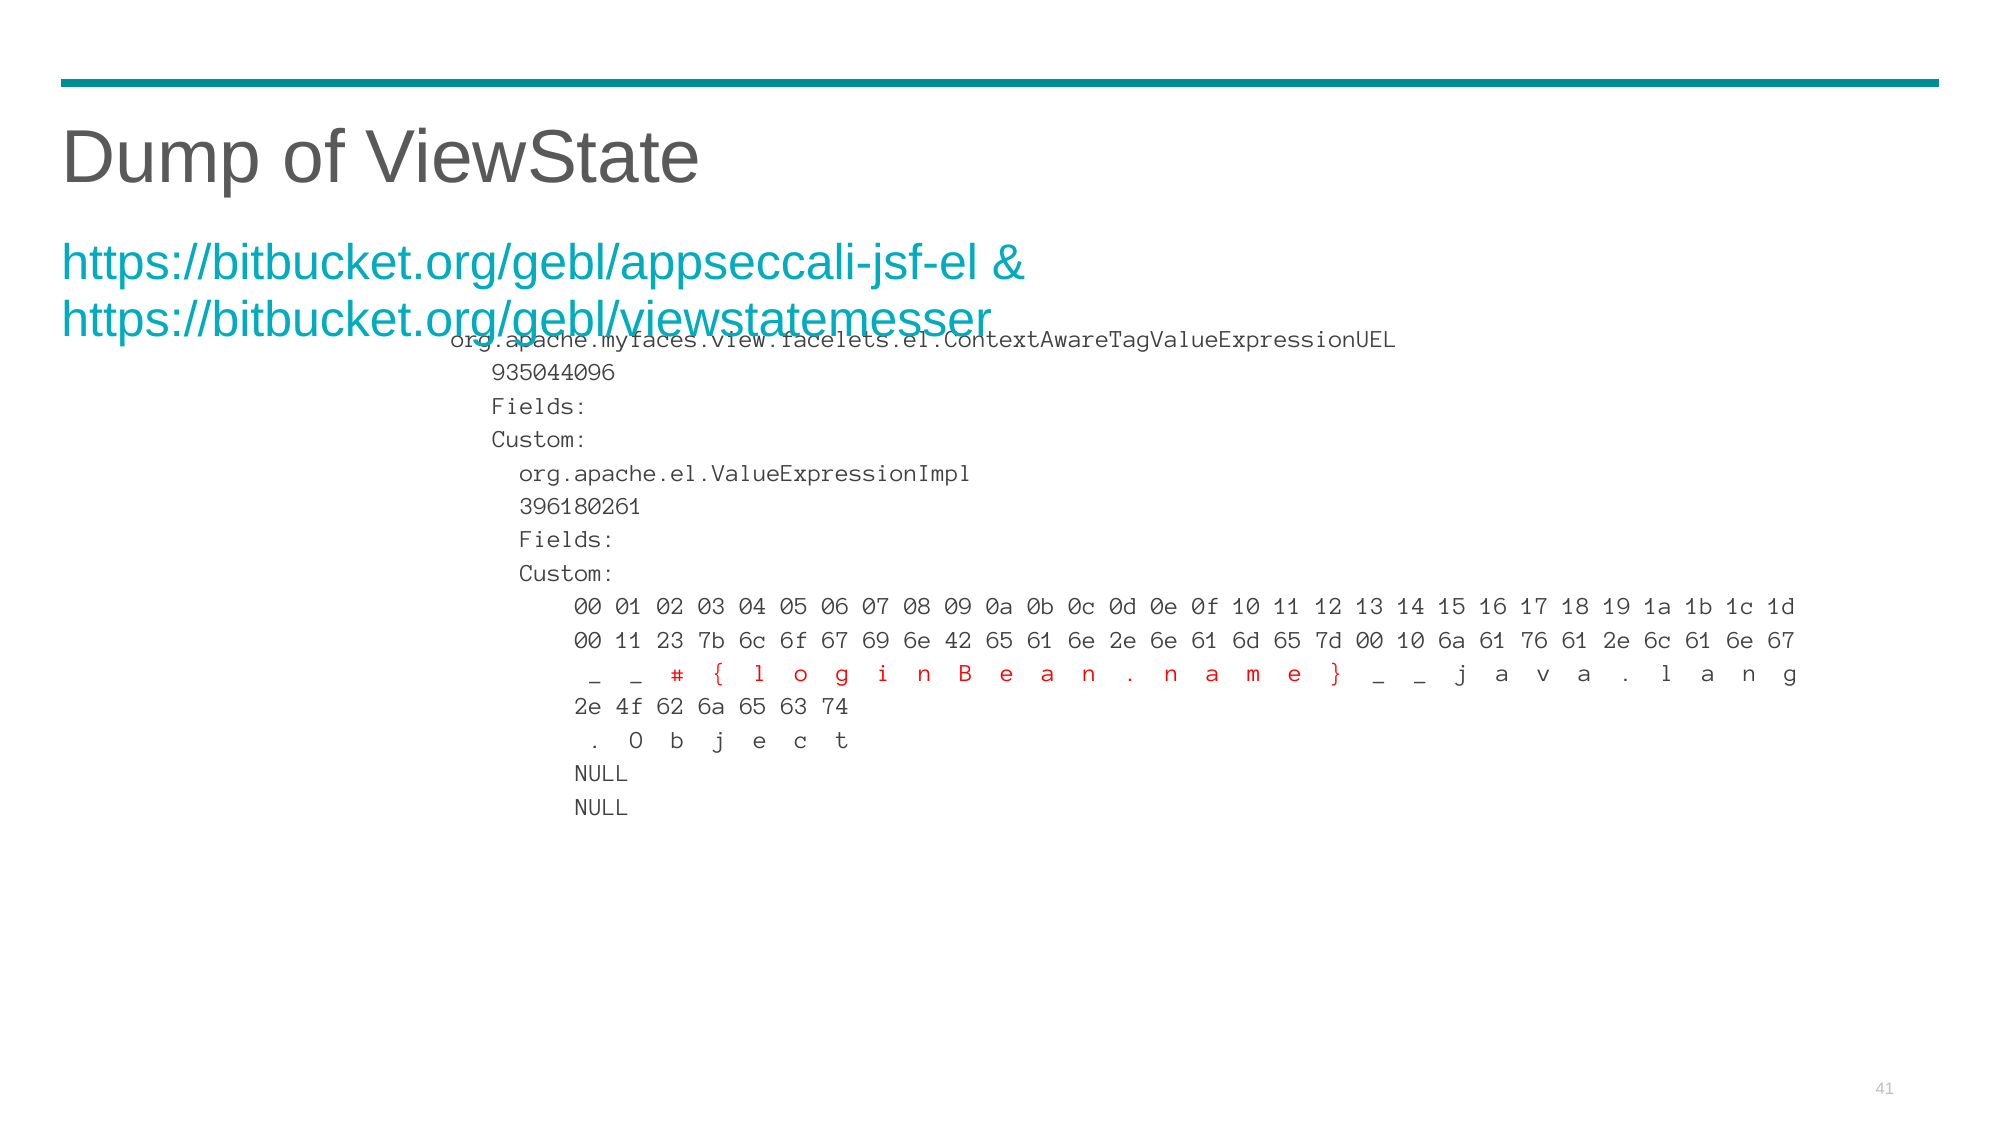

# Dump of ViewState
https://bitbucket.org/gebl/appseccali-jsf-el & https://bitbucket.org/gebl/viewstatemesser
                             org.apache.myfaces.view.facelets.el.ContextAwareTagValueExpressionUEL
                                935044096
                                Fields:
                                Custom:
                                  org.apache.el.ValueExpressionImpl
                                  396180261
                                  Fields:
                                  Custom:
                                      00 01 02 03 04 05 06 07 08 09 0a 0b 0c 0d 0e 0f 10 11 12 13 14 15 16 17 18 19 1a 1b 1c 1d
                                      00 11 23 7b 6c 6f 67 69 6e 42 65 61 6e 2e 6e 61 6d 65 7d 00 10 6a 61 76 61 2e 6c 61 6e 67
                                       _  _  #  {  l  o  g  i  n  B  e  a  n  .  n  a  m  e  }  _  _  j  a  v  a  .  l  a  n  g
                                      2e 4f 62 6a 65 63 74
                                       .  O  b  j  e  c  t
                                      NULL
                                      NULL